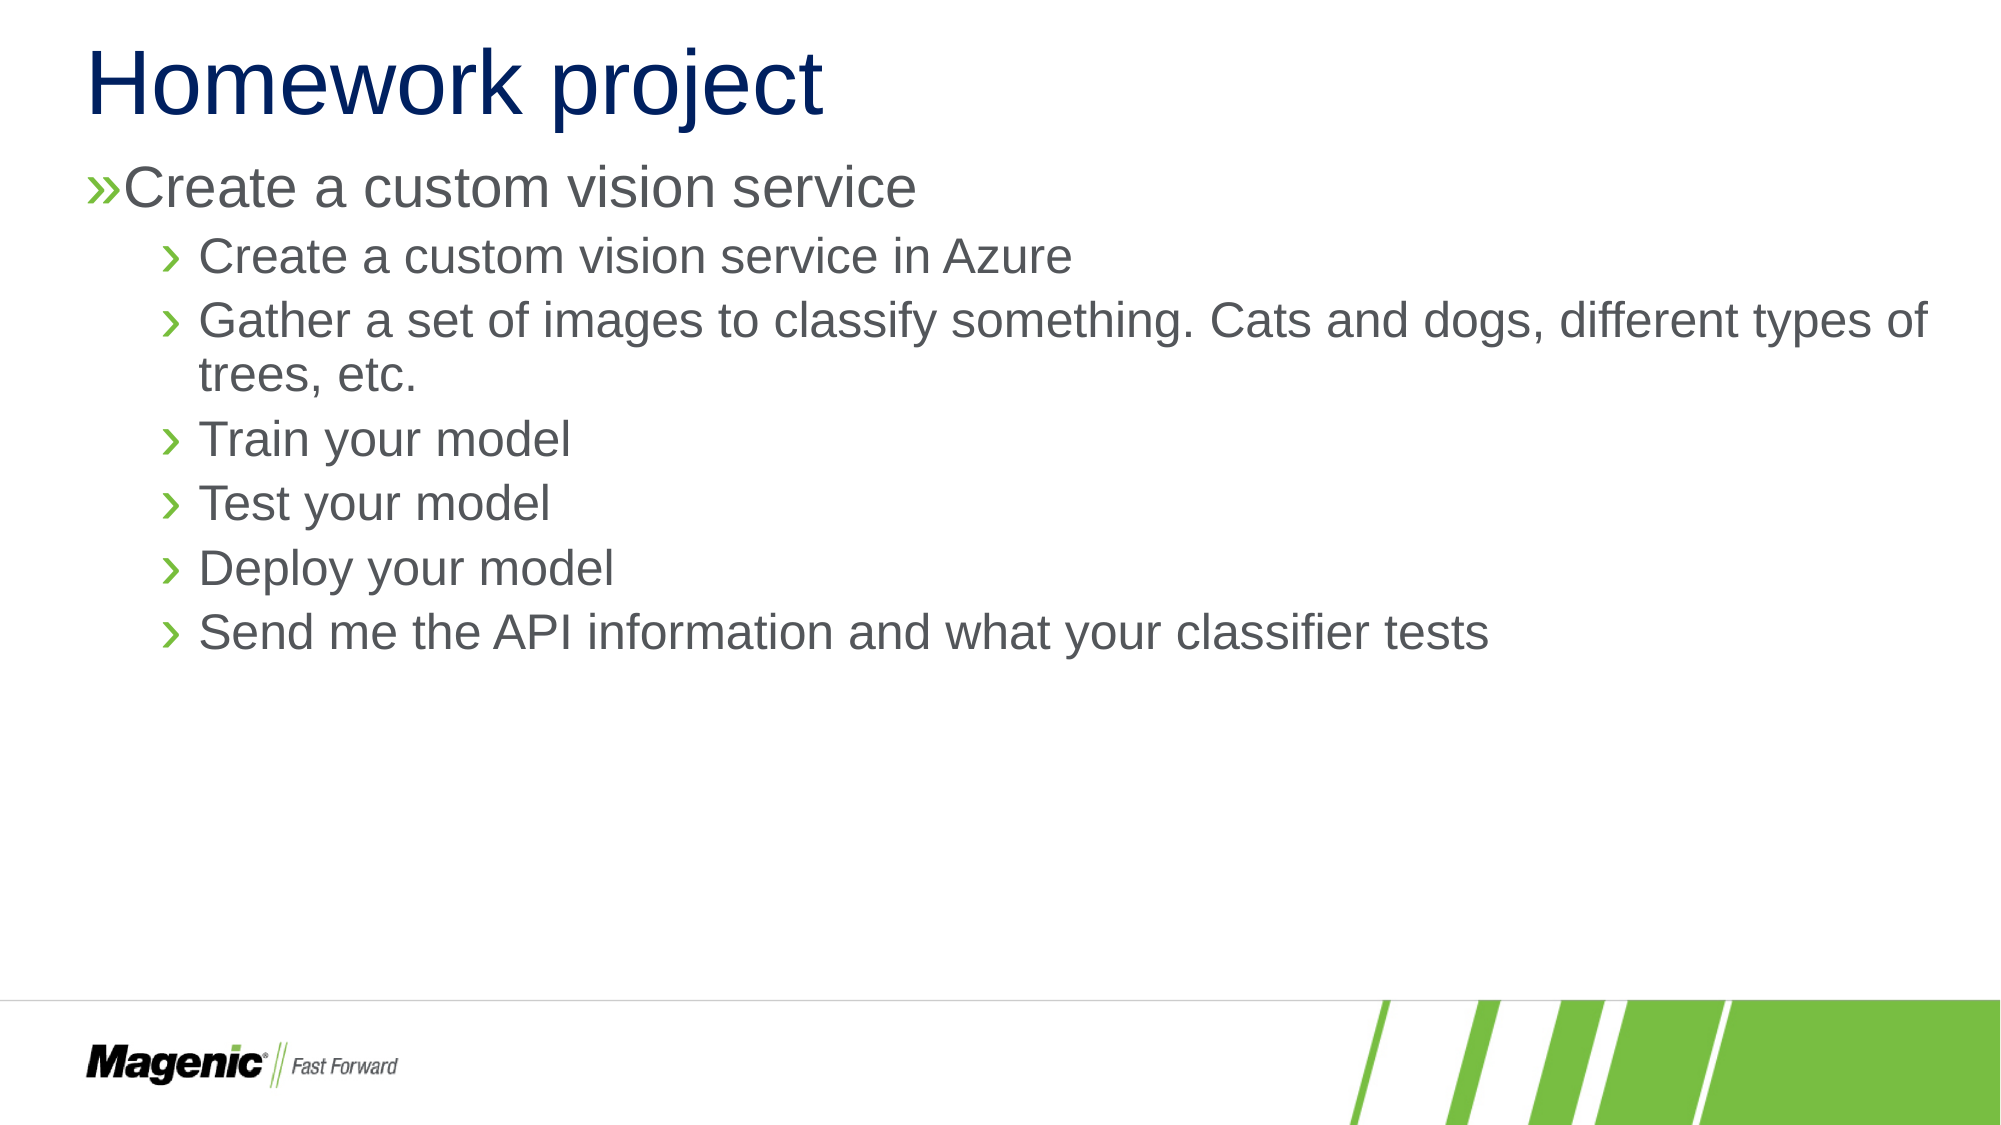

# Homework project
Create a custom vision service
Create a custom vision service in Azure
Gather a set of images to classify something. Cats and dogs, different types of trees, etc.
Train your model
Test your model
Deploy your model
Send me the API information and what your classifier tests